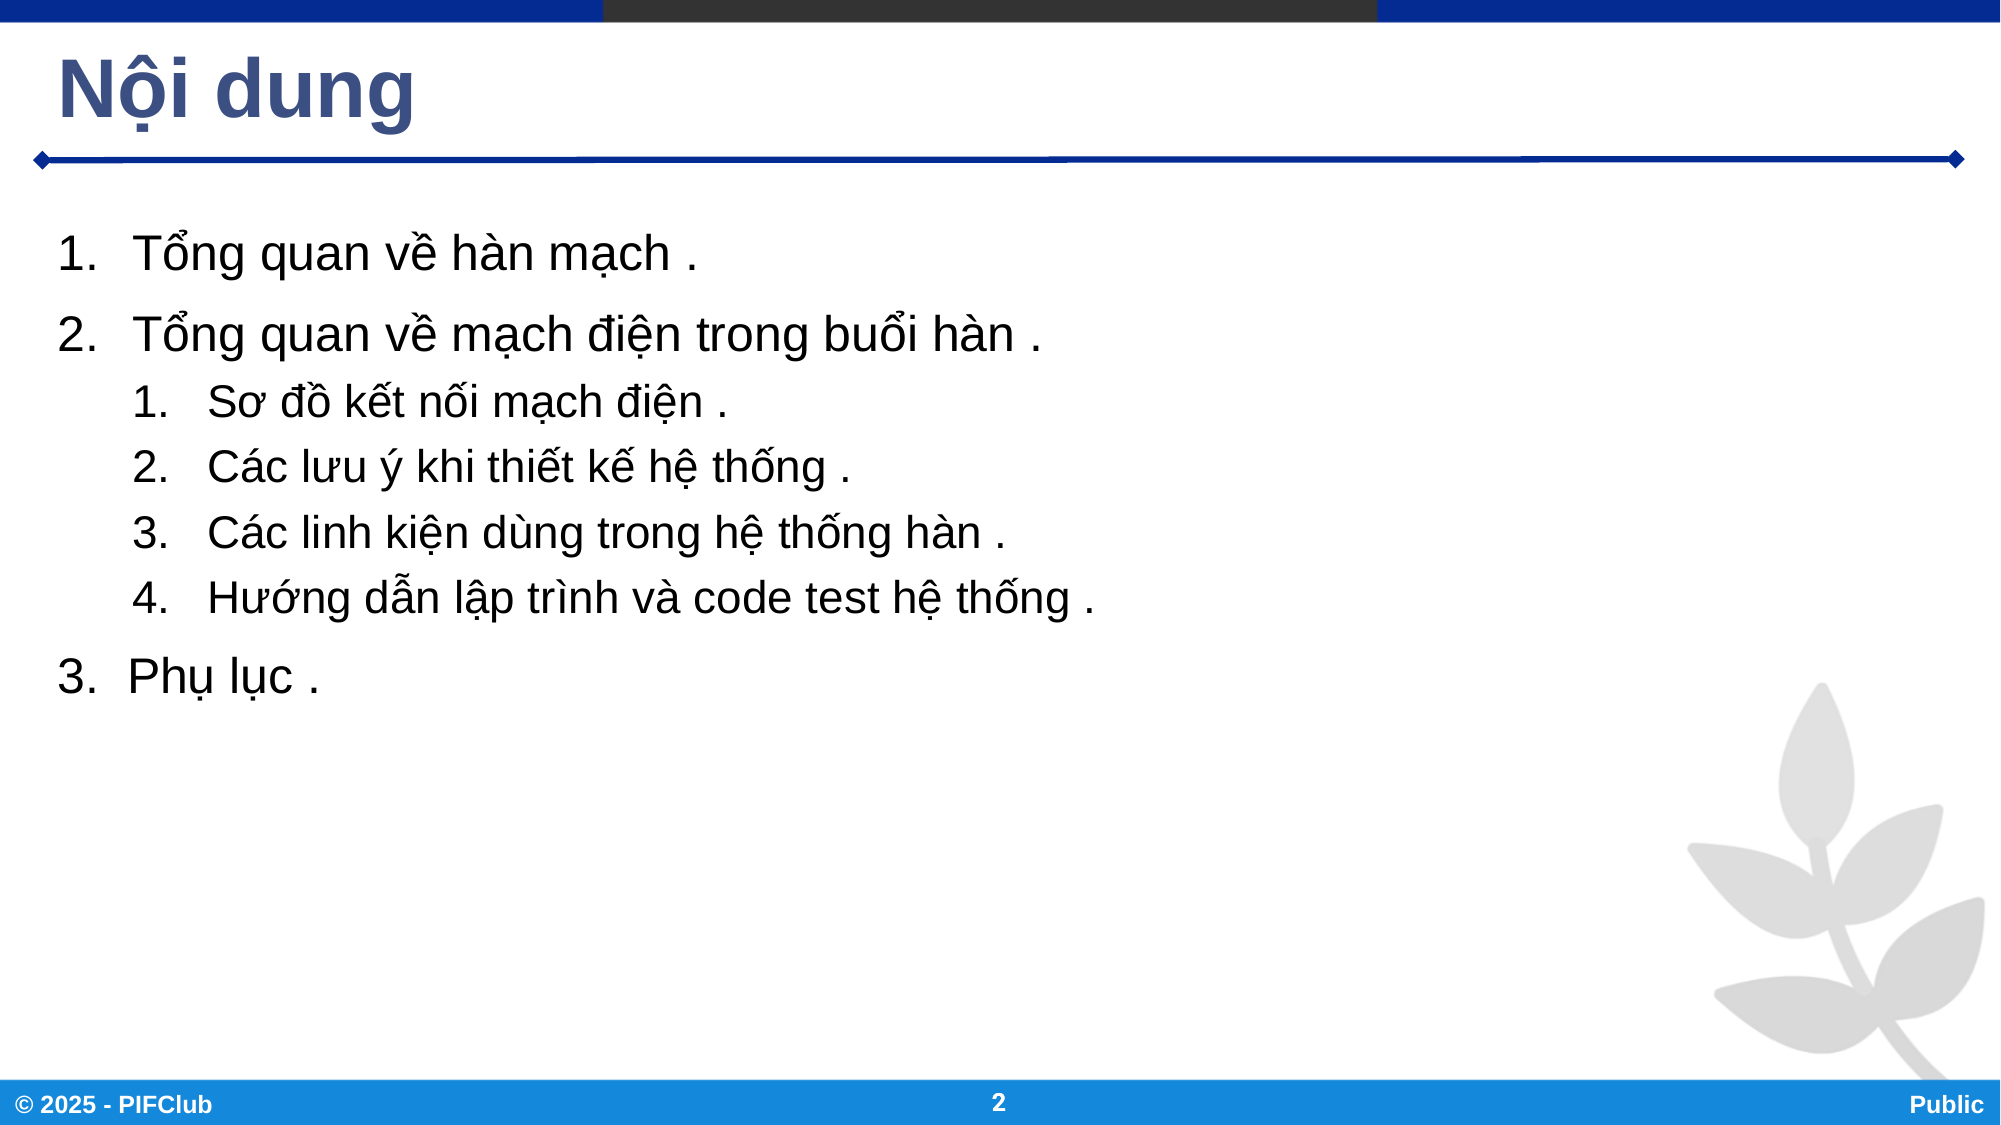

# Nội dung
Tổng quan về hàn mạch .
Tổng quan về mạch điện trong buổi hàn .
Sơ đồ kết nối mạch điện .
Các lưu ý khi thiết kế hệ thống .
Các linh kiện dùng trong hệ thống hàn .
Hướng dẫn lập trình và code test hệ thống .
3.  Phụ lục .